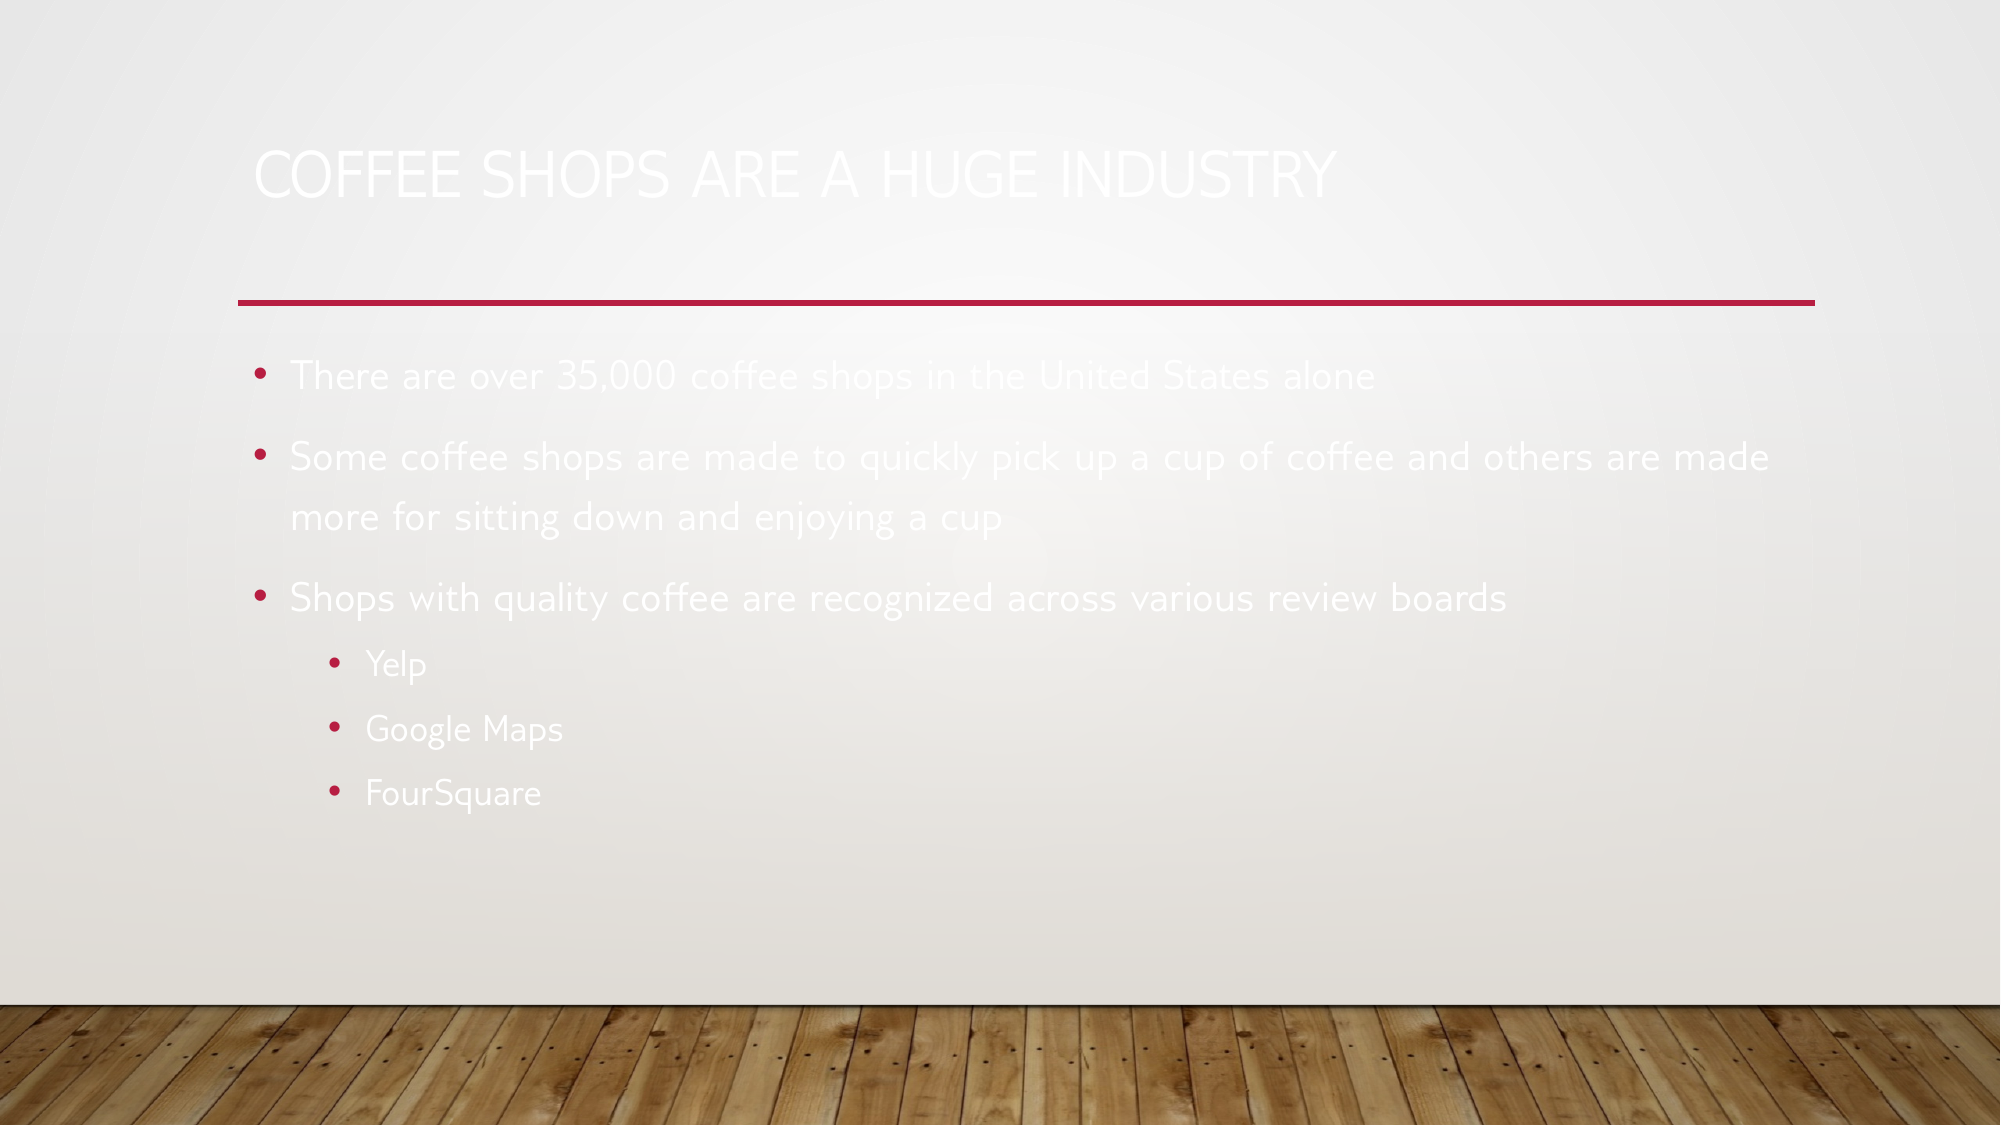

# Coffee shops are a huge industry
There are over 35,000 coffee shops in the United States alone
Some coffee shops are made to quickly pick up a cup of coffee and others are made more for sitting down and enjoying a cup
Shops with quality coffee are recognized across various review boards
Yelp
Google Maps
FourSquare